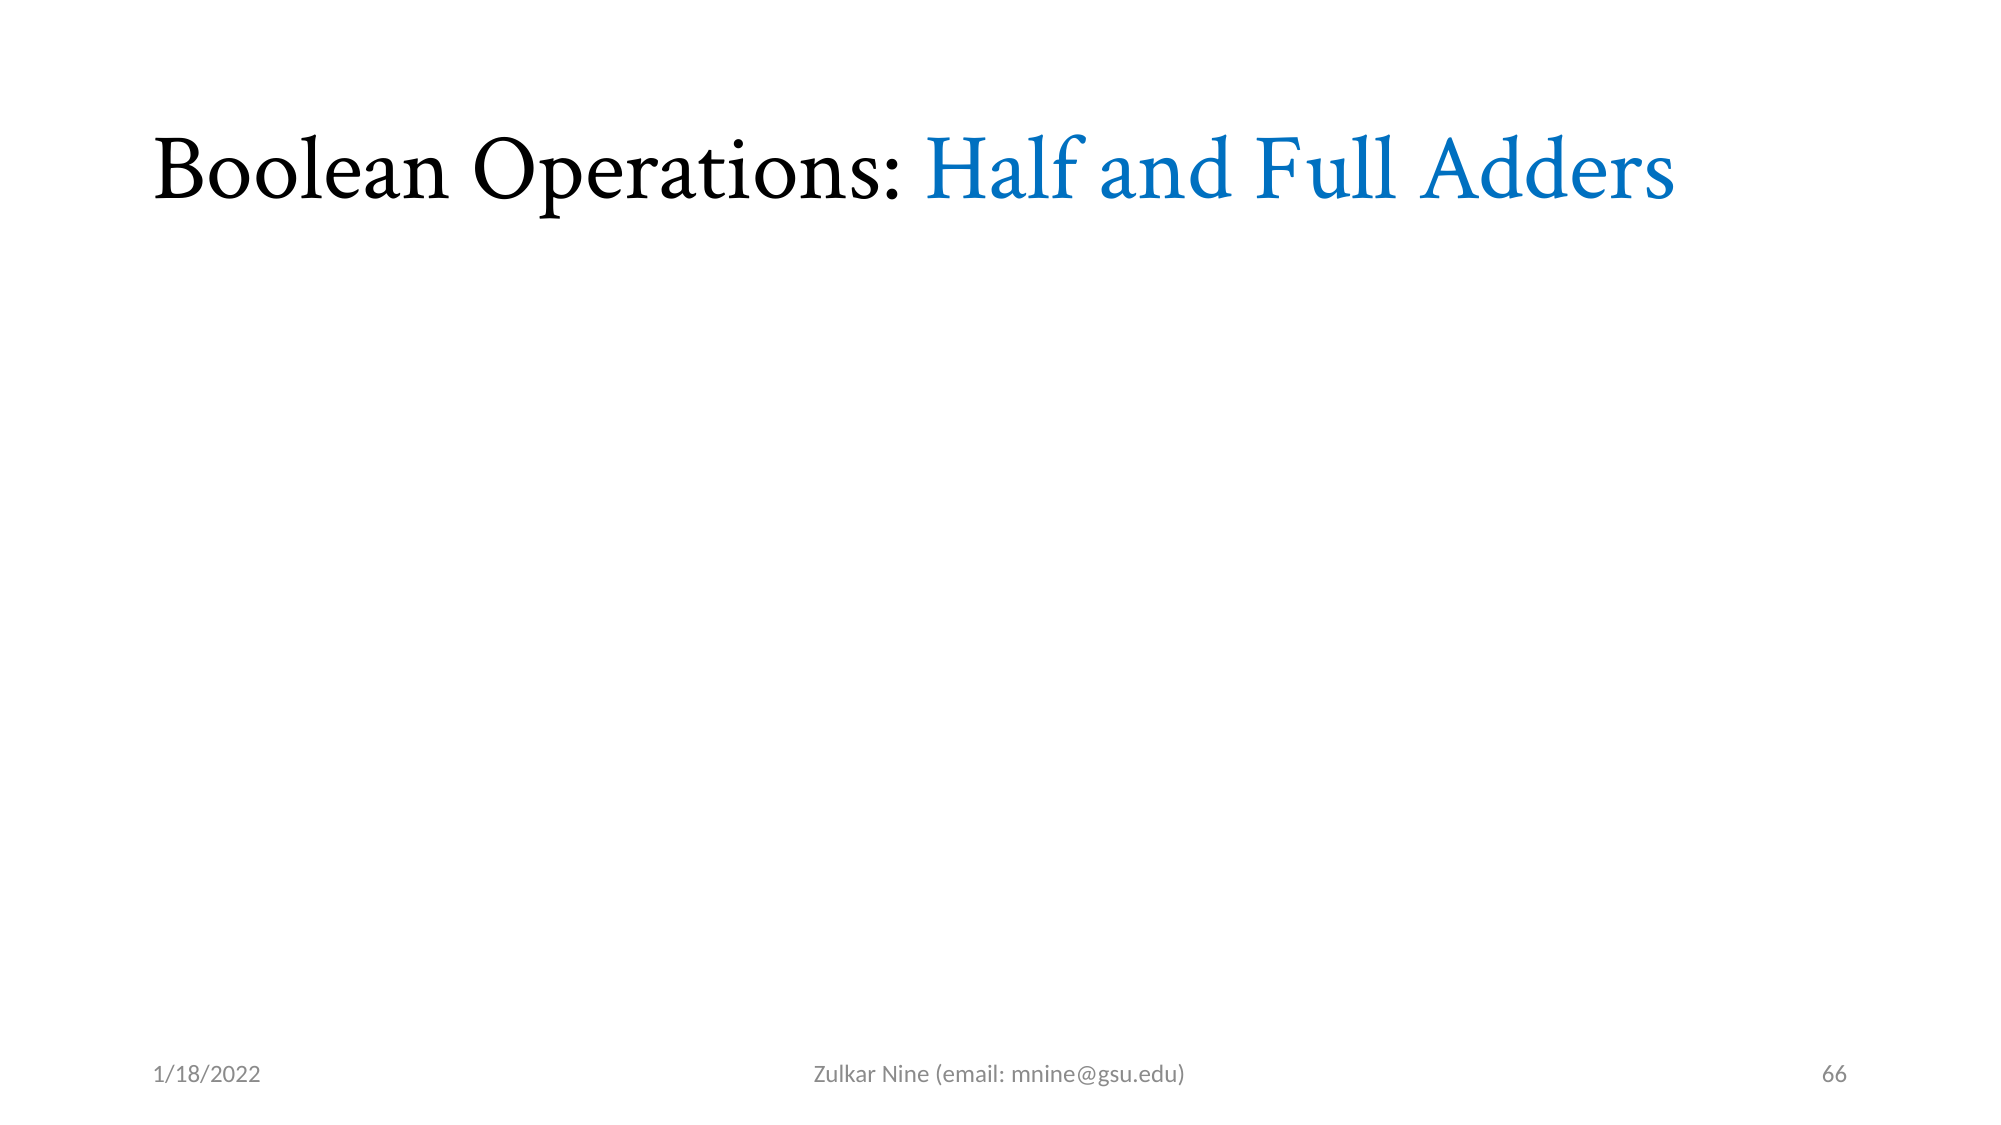

# Boolean Operations: Half and Full Adders
1/18/2022
Zulkar Nine (email: mnine@gsu.edu)
66